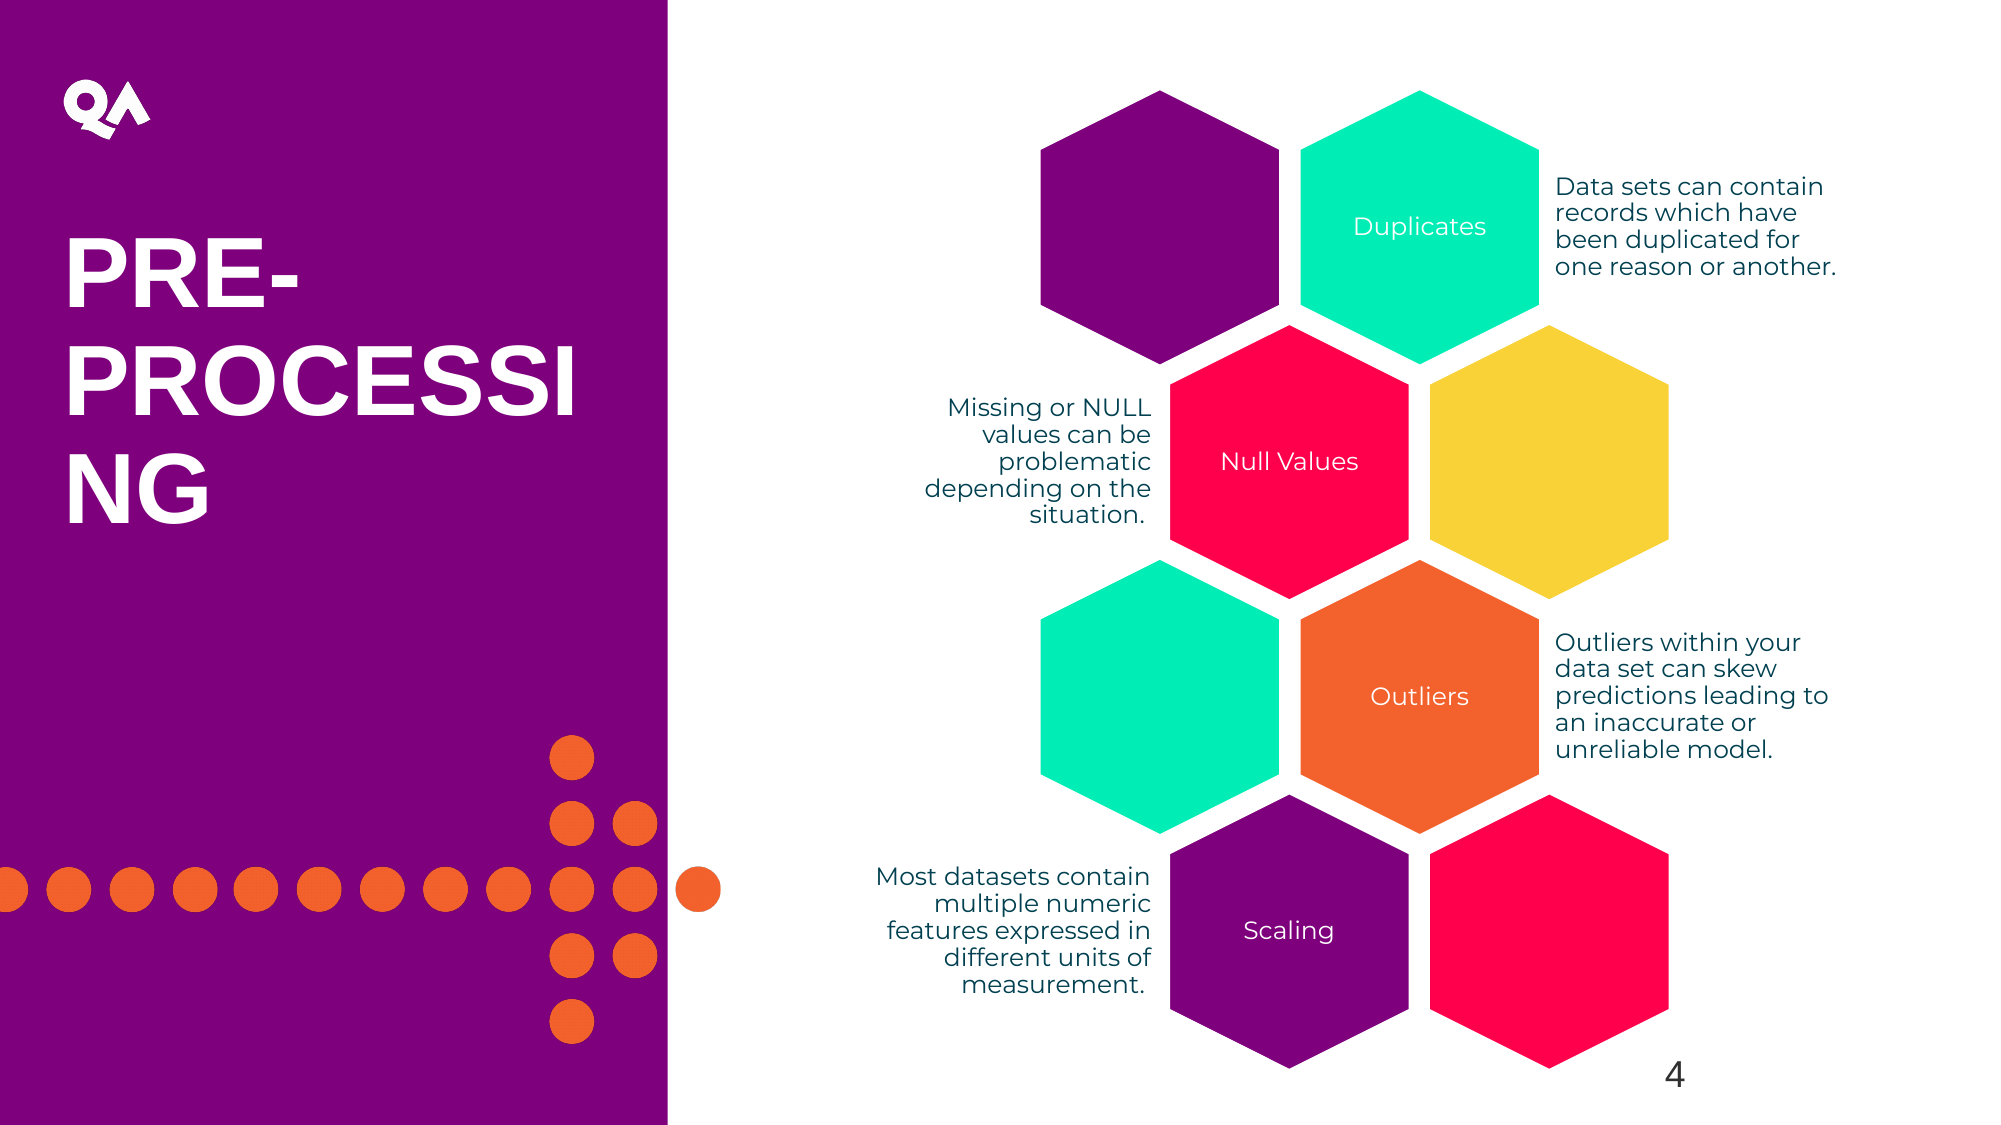

Duplicates
Data sets can contain records which have been duplicated for one reason or another.

Null Values
Missing or NULL values can be problematic depending on the situation.

Outliers
Outliers within your data set can skew predictions leading to an inaccurate or unreliable model.

Scaling
Most datasets contain multiple numeric features expressed in different units of measurement.

Pre-Processing
4